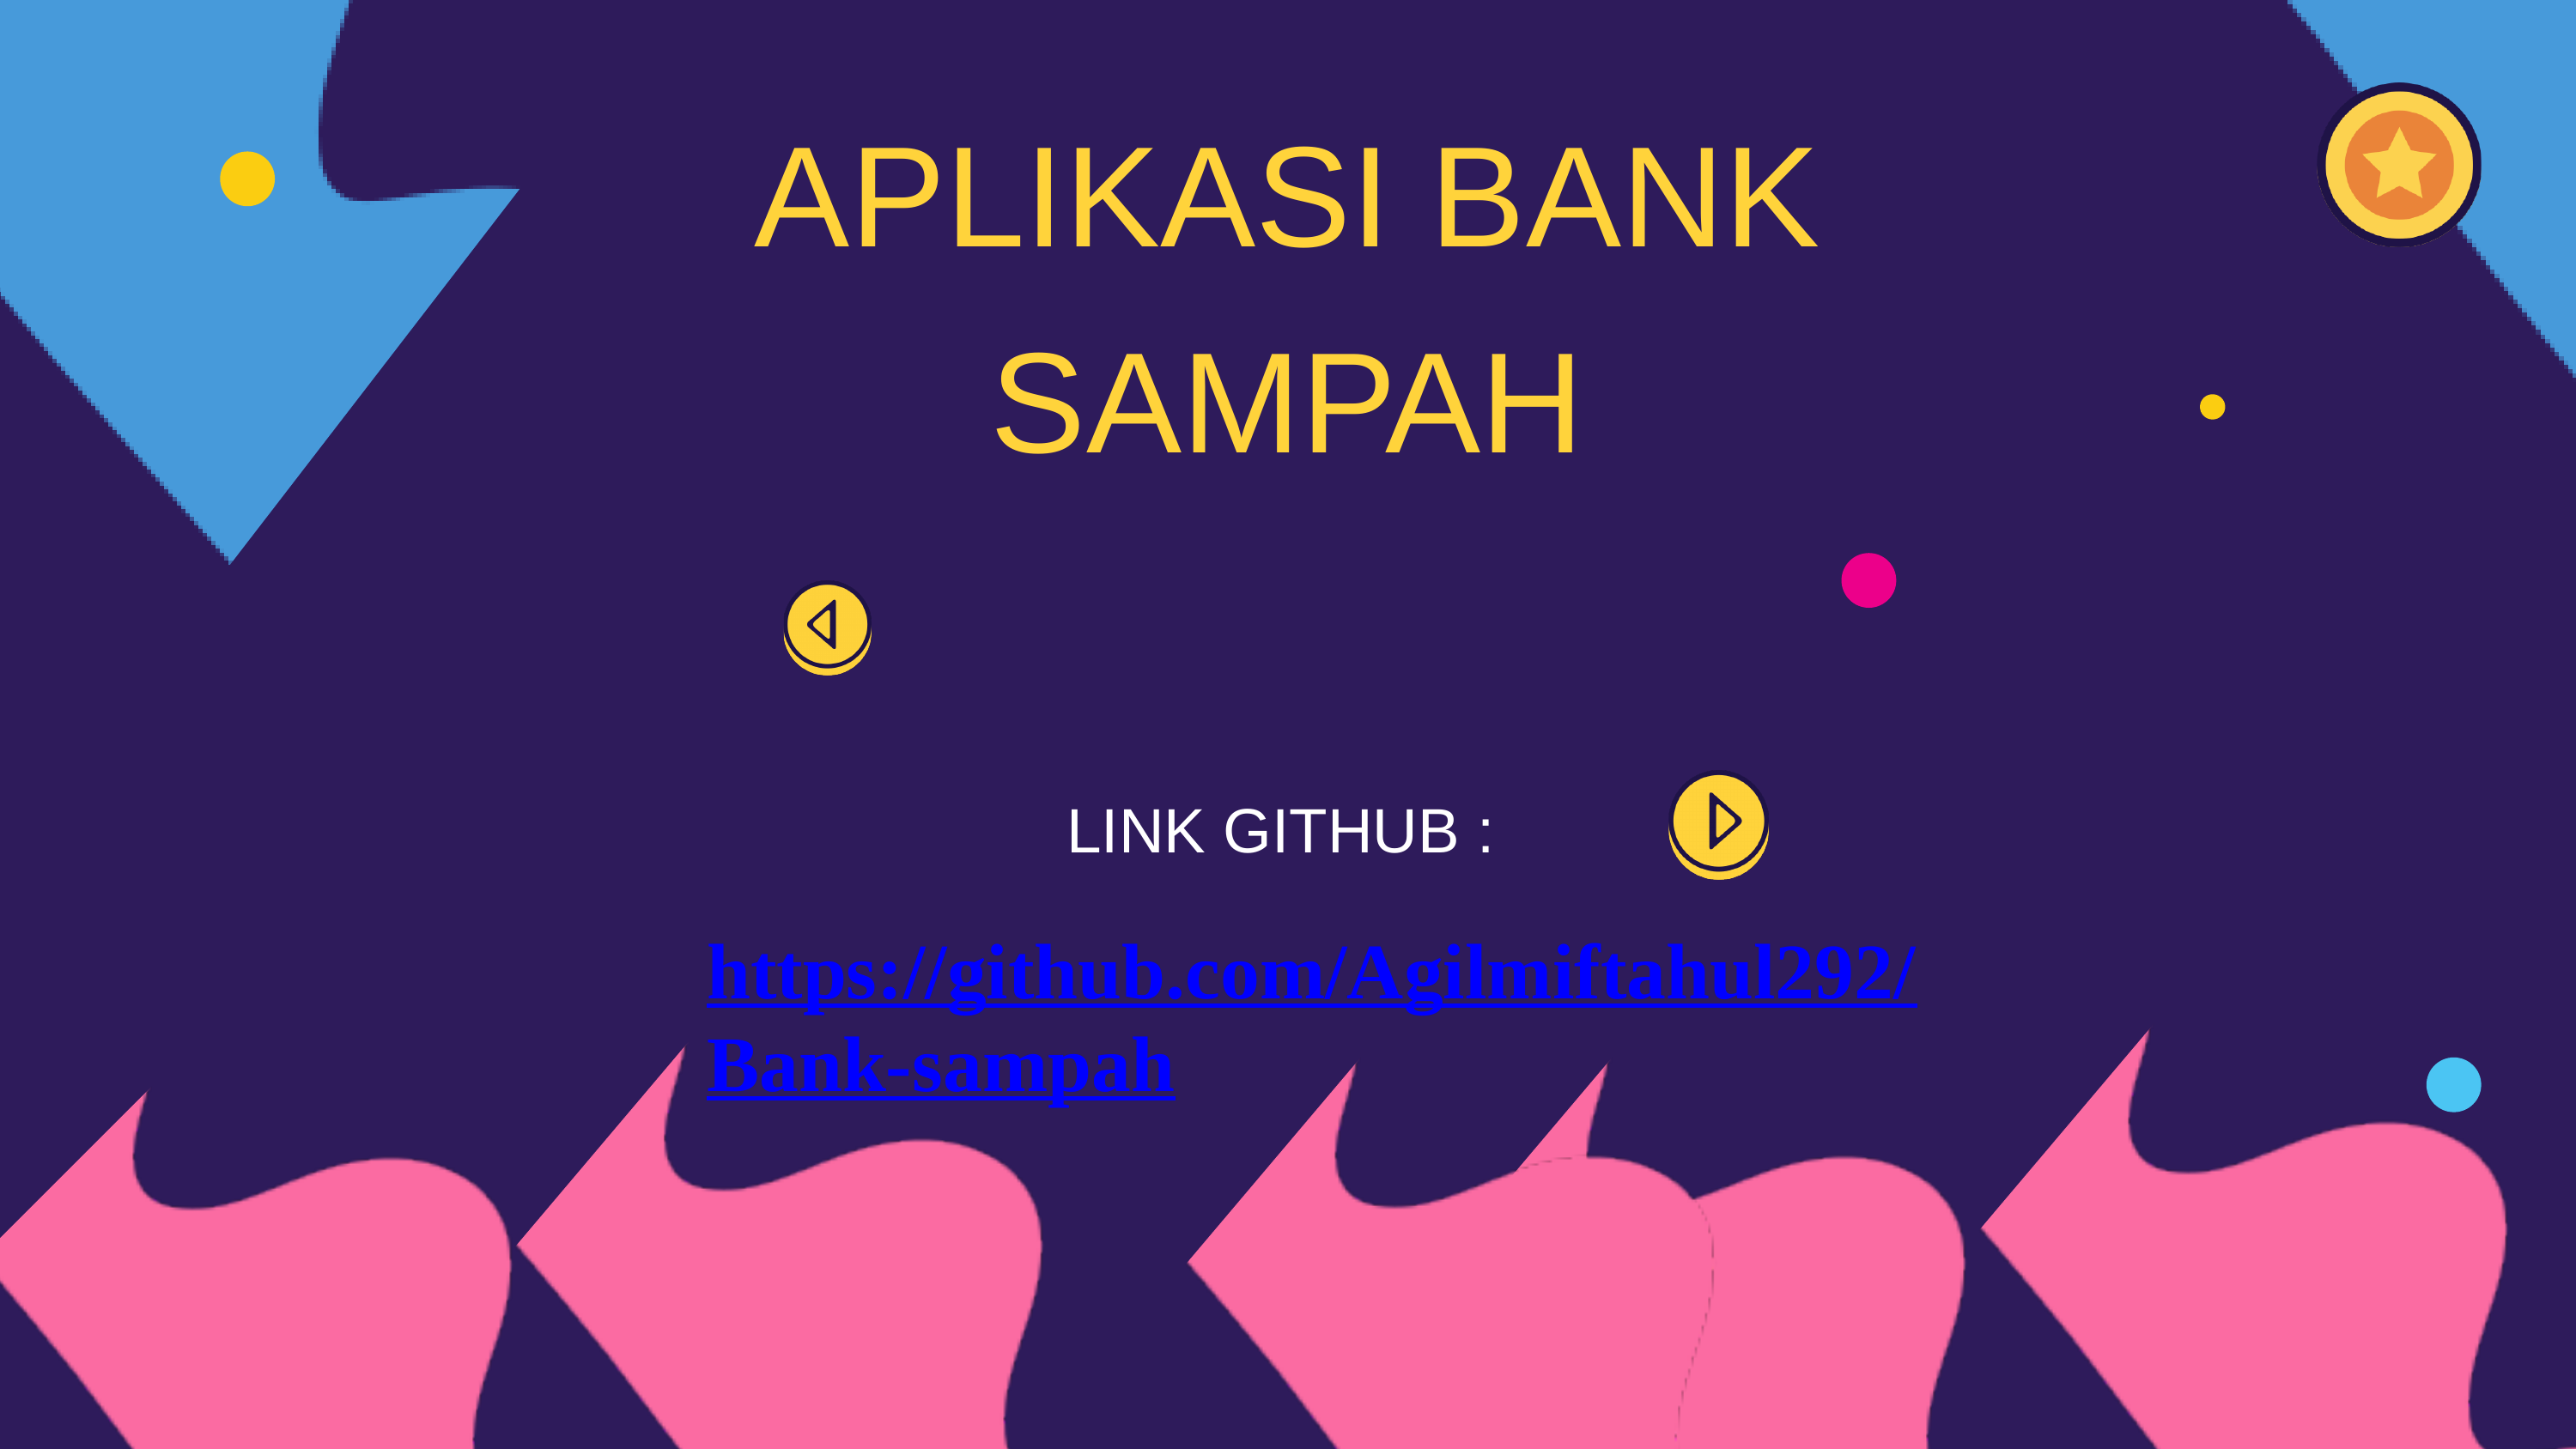

APLIKASI BANK SAMPAH

LINK GITHUB :
https://github.com/Agilmiftahul292/Bank-sampah